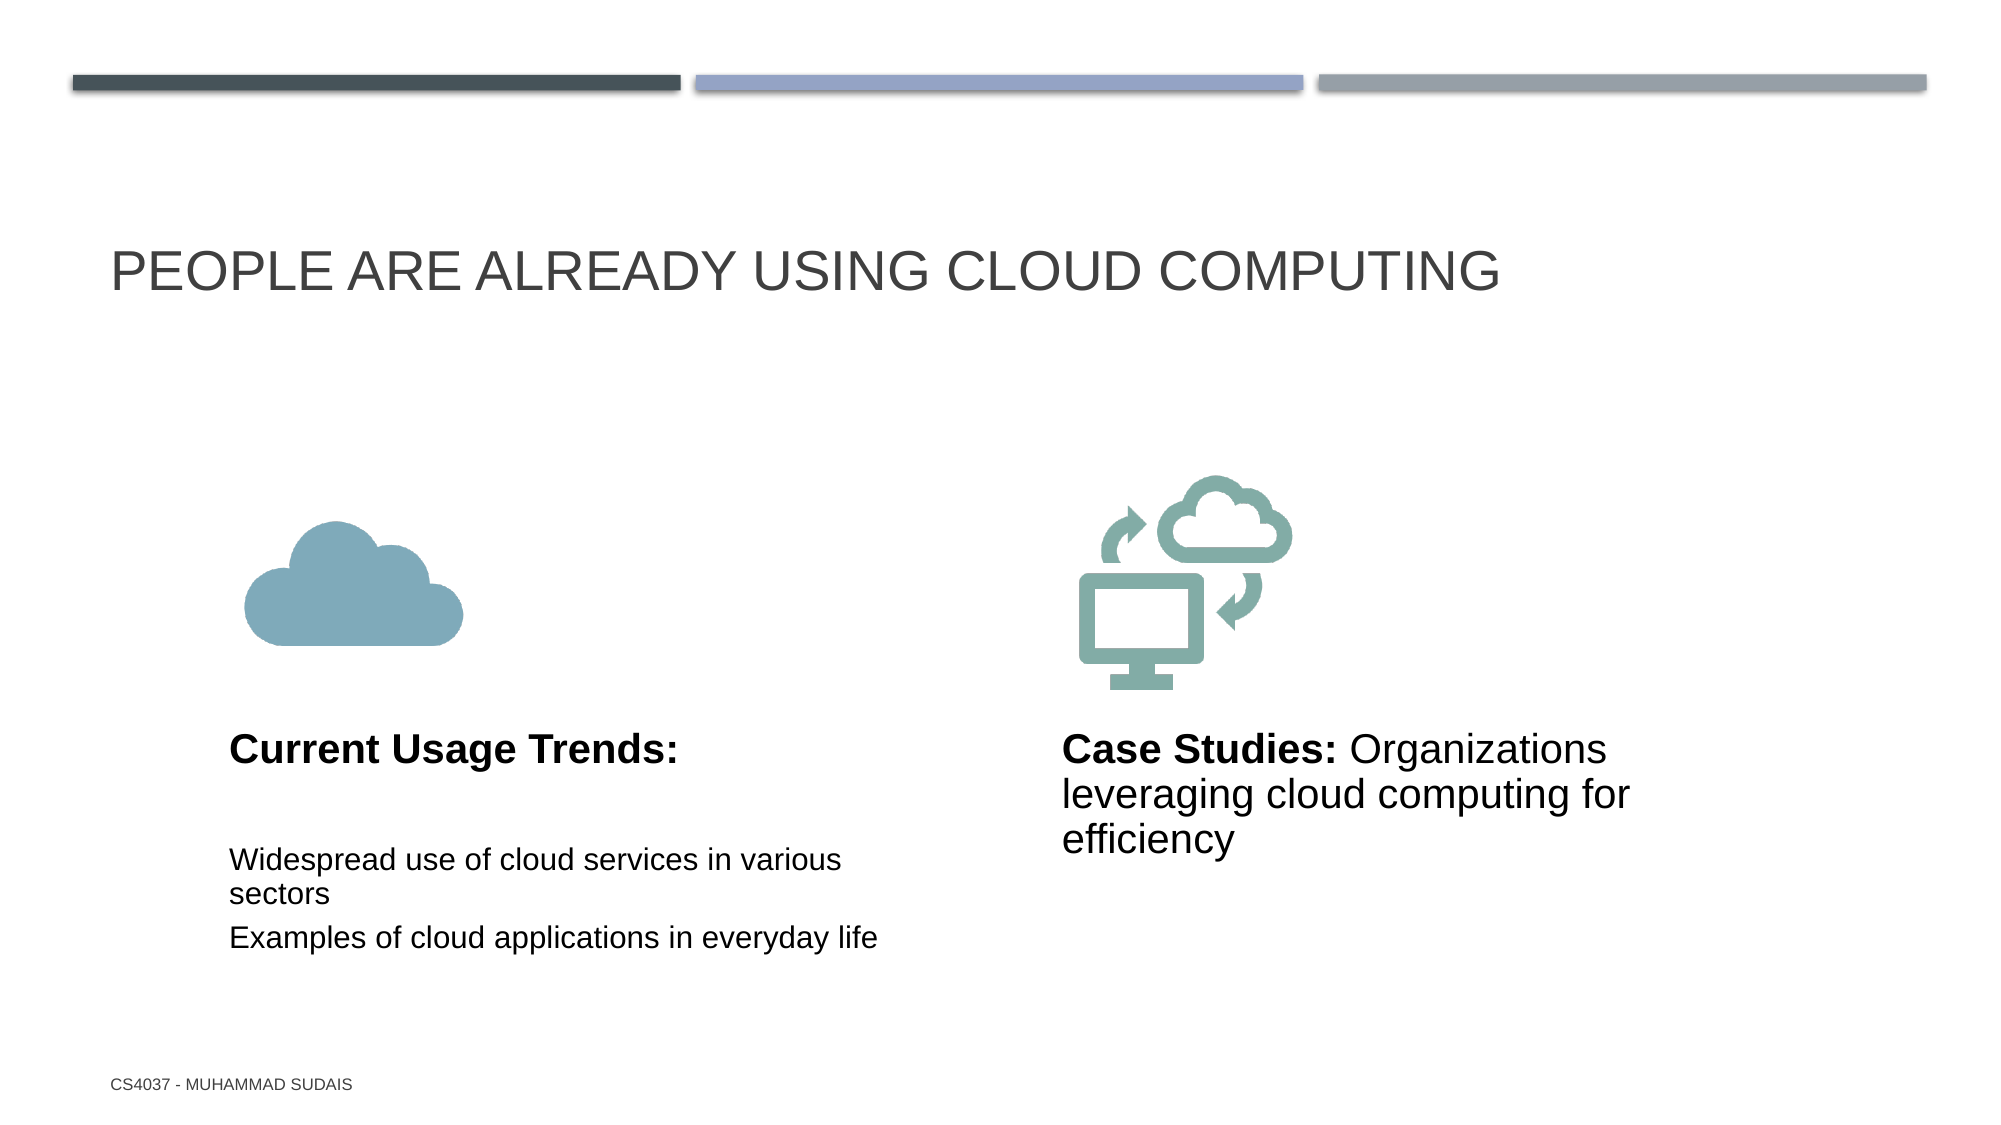

# People are Already Using Cloud Computing
Current Usage Trends:
Widespread use of cloud services in various sectors
Examples of cloud applications in everyday life
Case Studies: Organizations leveraging cloud computing for efficiency
CS4037 - Muhammad Sudais